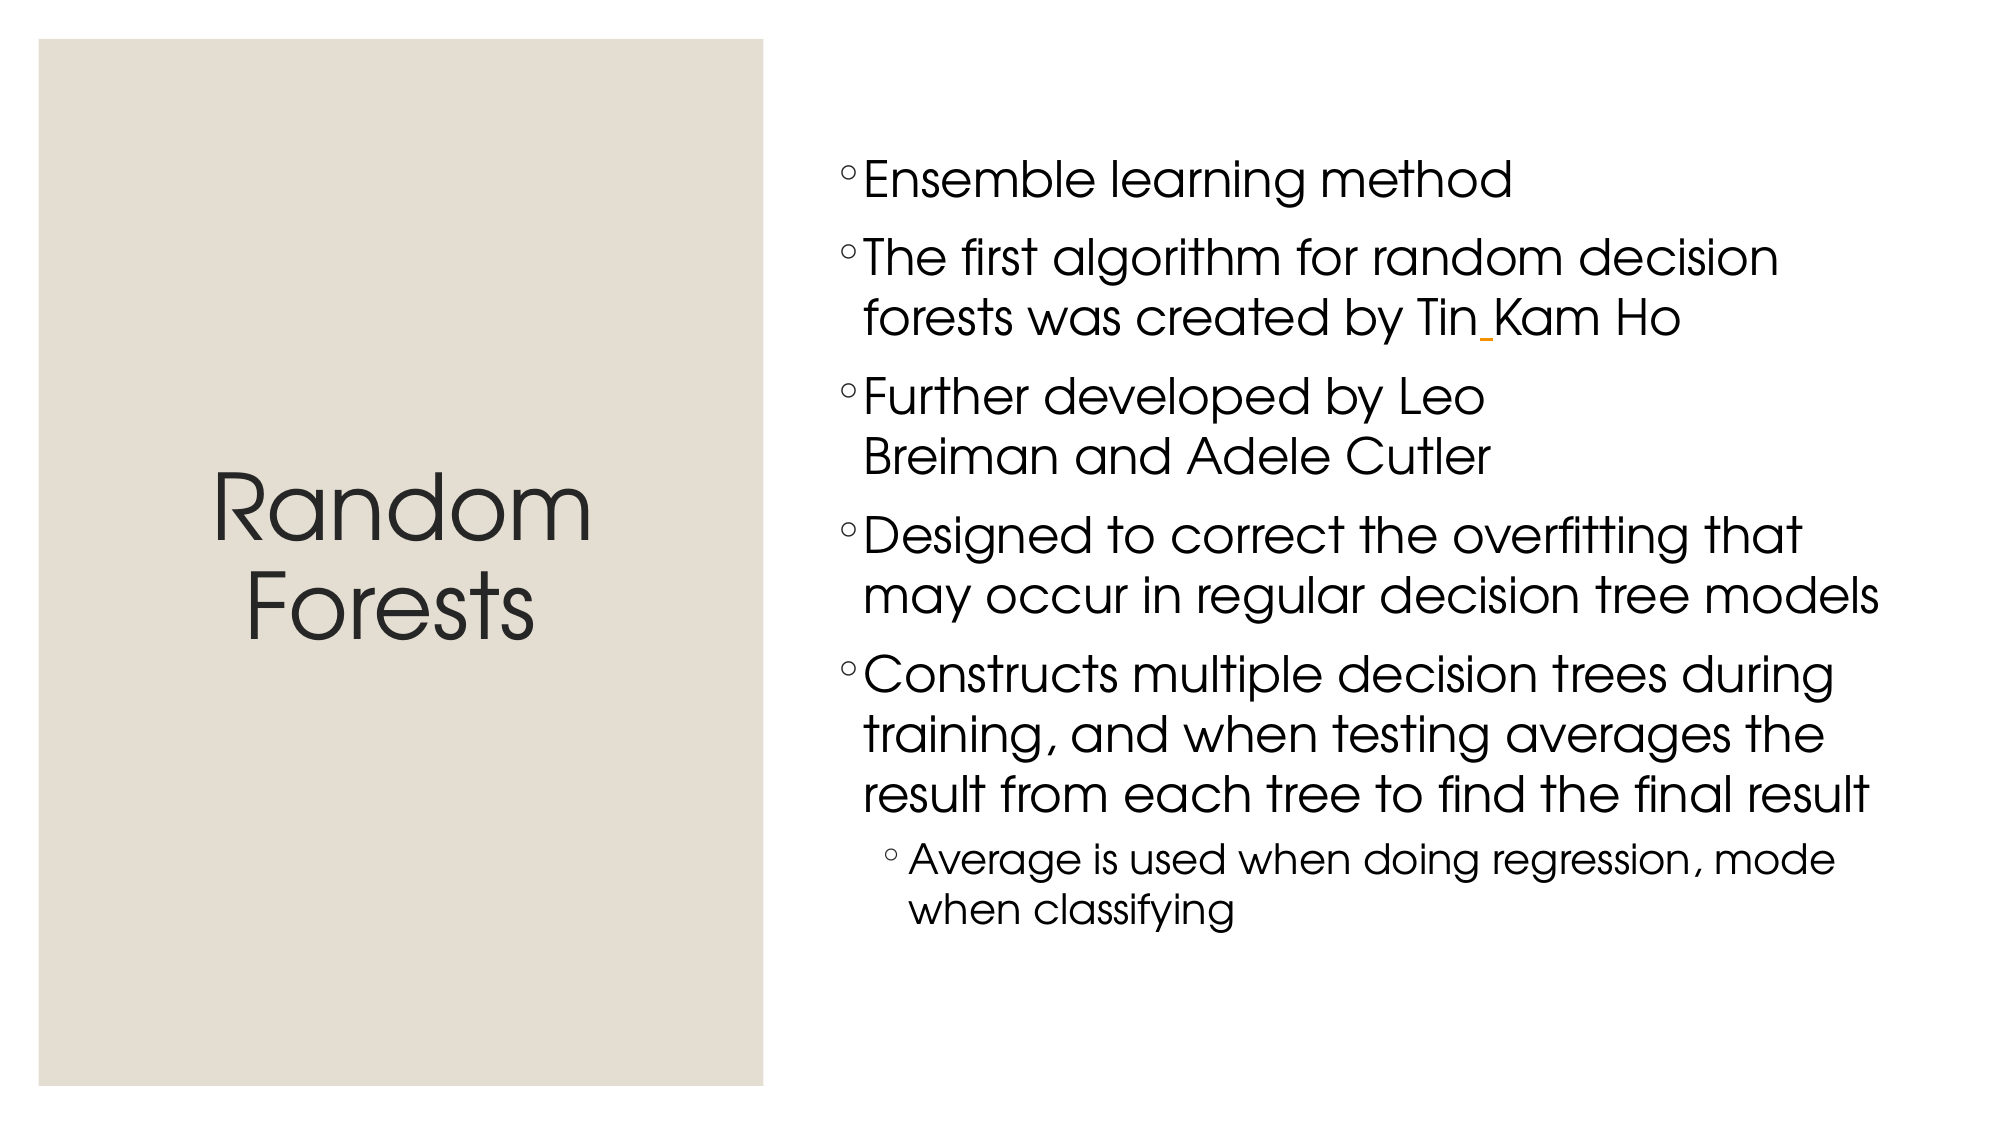

Ensemble learning method
The first algorithm for random decision forests was created by Tin Kam Ho
Further developed by Leo Breiman and Adele Cutler
Designed to correct the overfitting that may occur in regular decision tree models
Constructs multiple decision trees during training, and when testing averages the result from each tree to find the final result
Average is used when doing regression, mode when classifying

# Random Forests